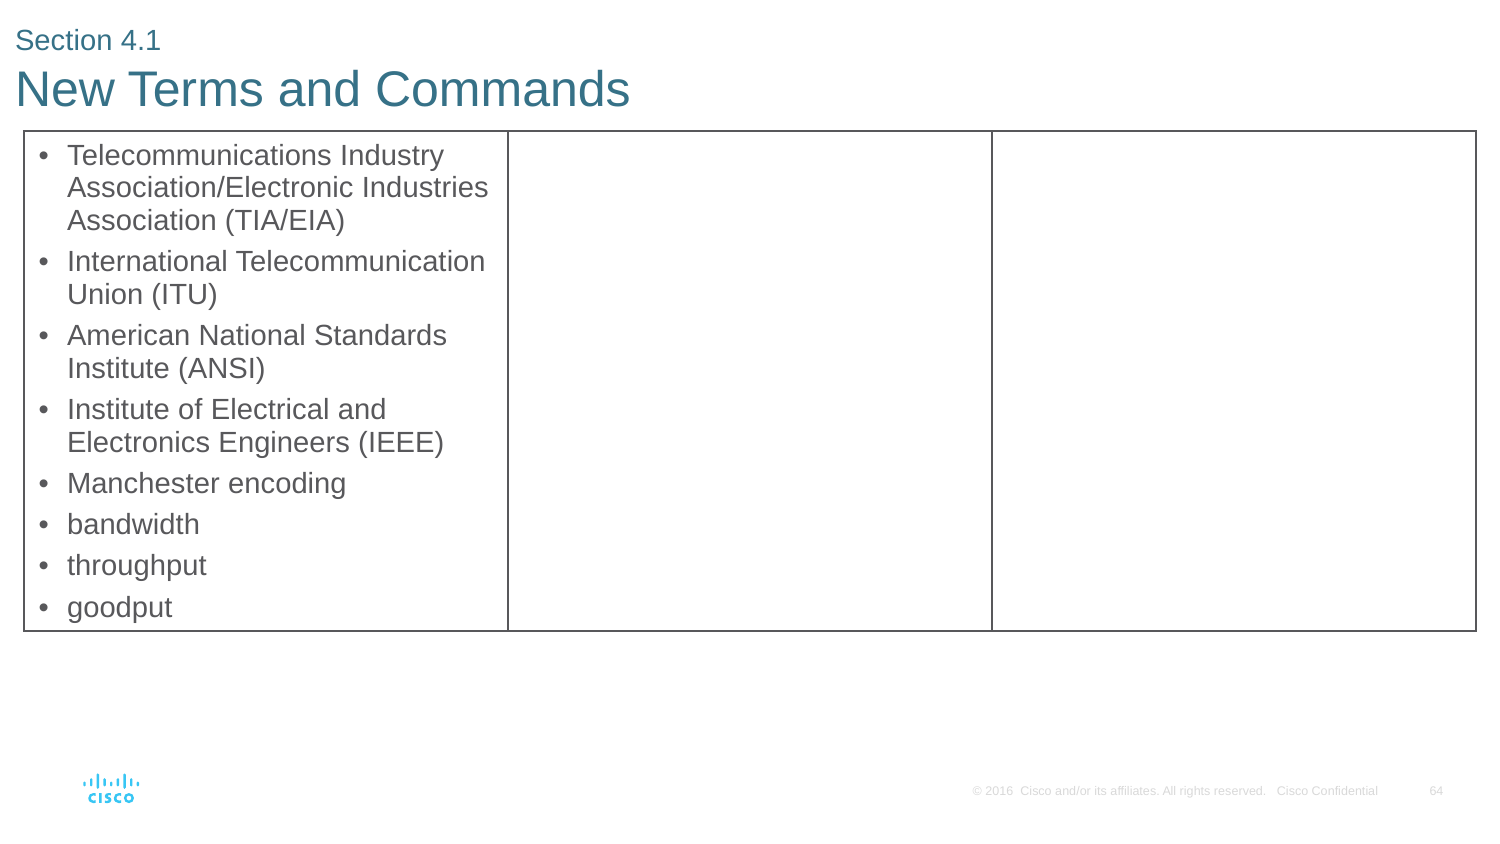

# Section 4.1 New Terms and Commands
| Telecommunications Industry Association/Electronic Industries Association (TIA/EIA) International Telecommunication Union (ITU) American National Standards Institute (ANSI) Institute of Electrical and Electronics Engineers (IEEE) Manchester encoding bandwidth throughput goodput |  |  |
| --- | --- | --- |